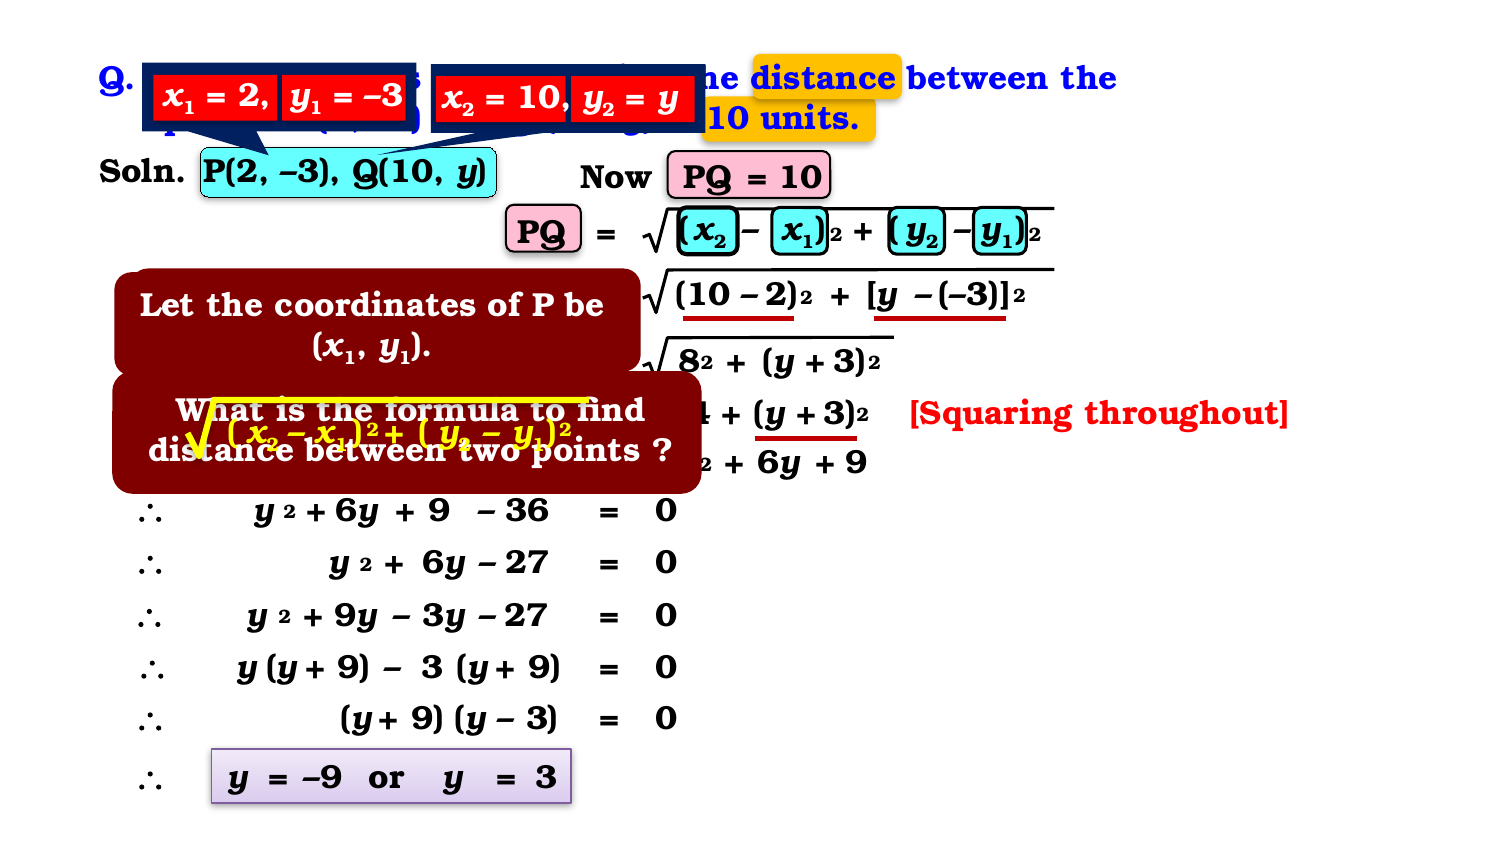

Find the values of y for which the distance between the
 	points P (2, –3) and Q (10, y) is 10 units.

x1 = 2,
y1 = –3
x2 = 10,
y2 = y

Soln.
P(2, –3), Q(10, y)

Now
PQ
=
10

(
x2
–
x1
)
+
(
y2
–
y1
)
2
2
PQ
=

∴
10
=
(10
–
2)
+
[y
–
(–3)
]

Let the coordinates of Q be (x2, y2).

2

Let the coordinates of P be (x1, y1).
2
∴
10
=
8
+
(y
+
3)

2
2

What is the formula to find distance between two points ?
∴
100
=
64
+
(y
+
3)
[Squaring throughout]
2

(
x2
–
x1
)
+
(
y2
–
y1
)
2
2

∴
100
–
64
=
y
+
6y
+
9
2
∴
y
+
6y
+
9
–
36
=
0
2
∴
y
+
6y
–
27
=
0
2
∴
y
+
9y
–
3y
–
27
=
0
2
∴
y
(y
+
9)
–
3
(y
+
9)
=
0
∴
(y
+
9)
(y
–
3)
=
0
∴
y
=
–9
or
y
=
3